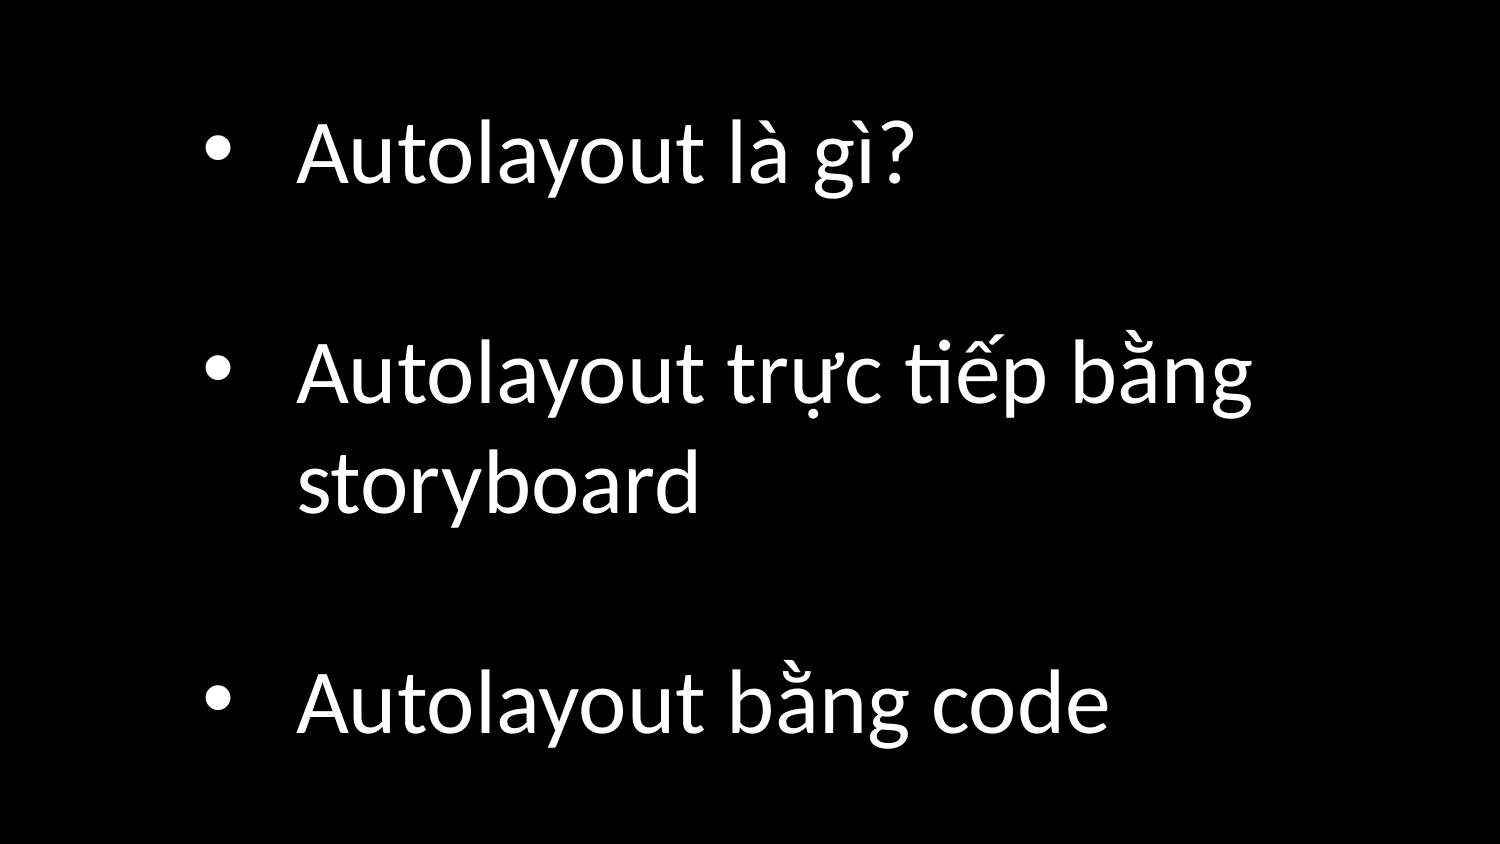

Autolayout là gì?

Autolayout trực tiếp bằng storyboard

Autolayout bằng code